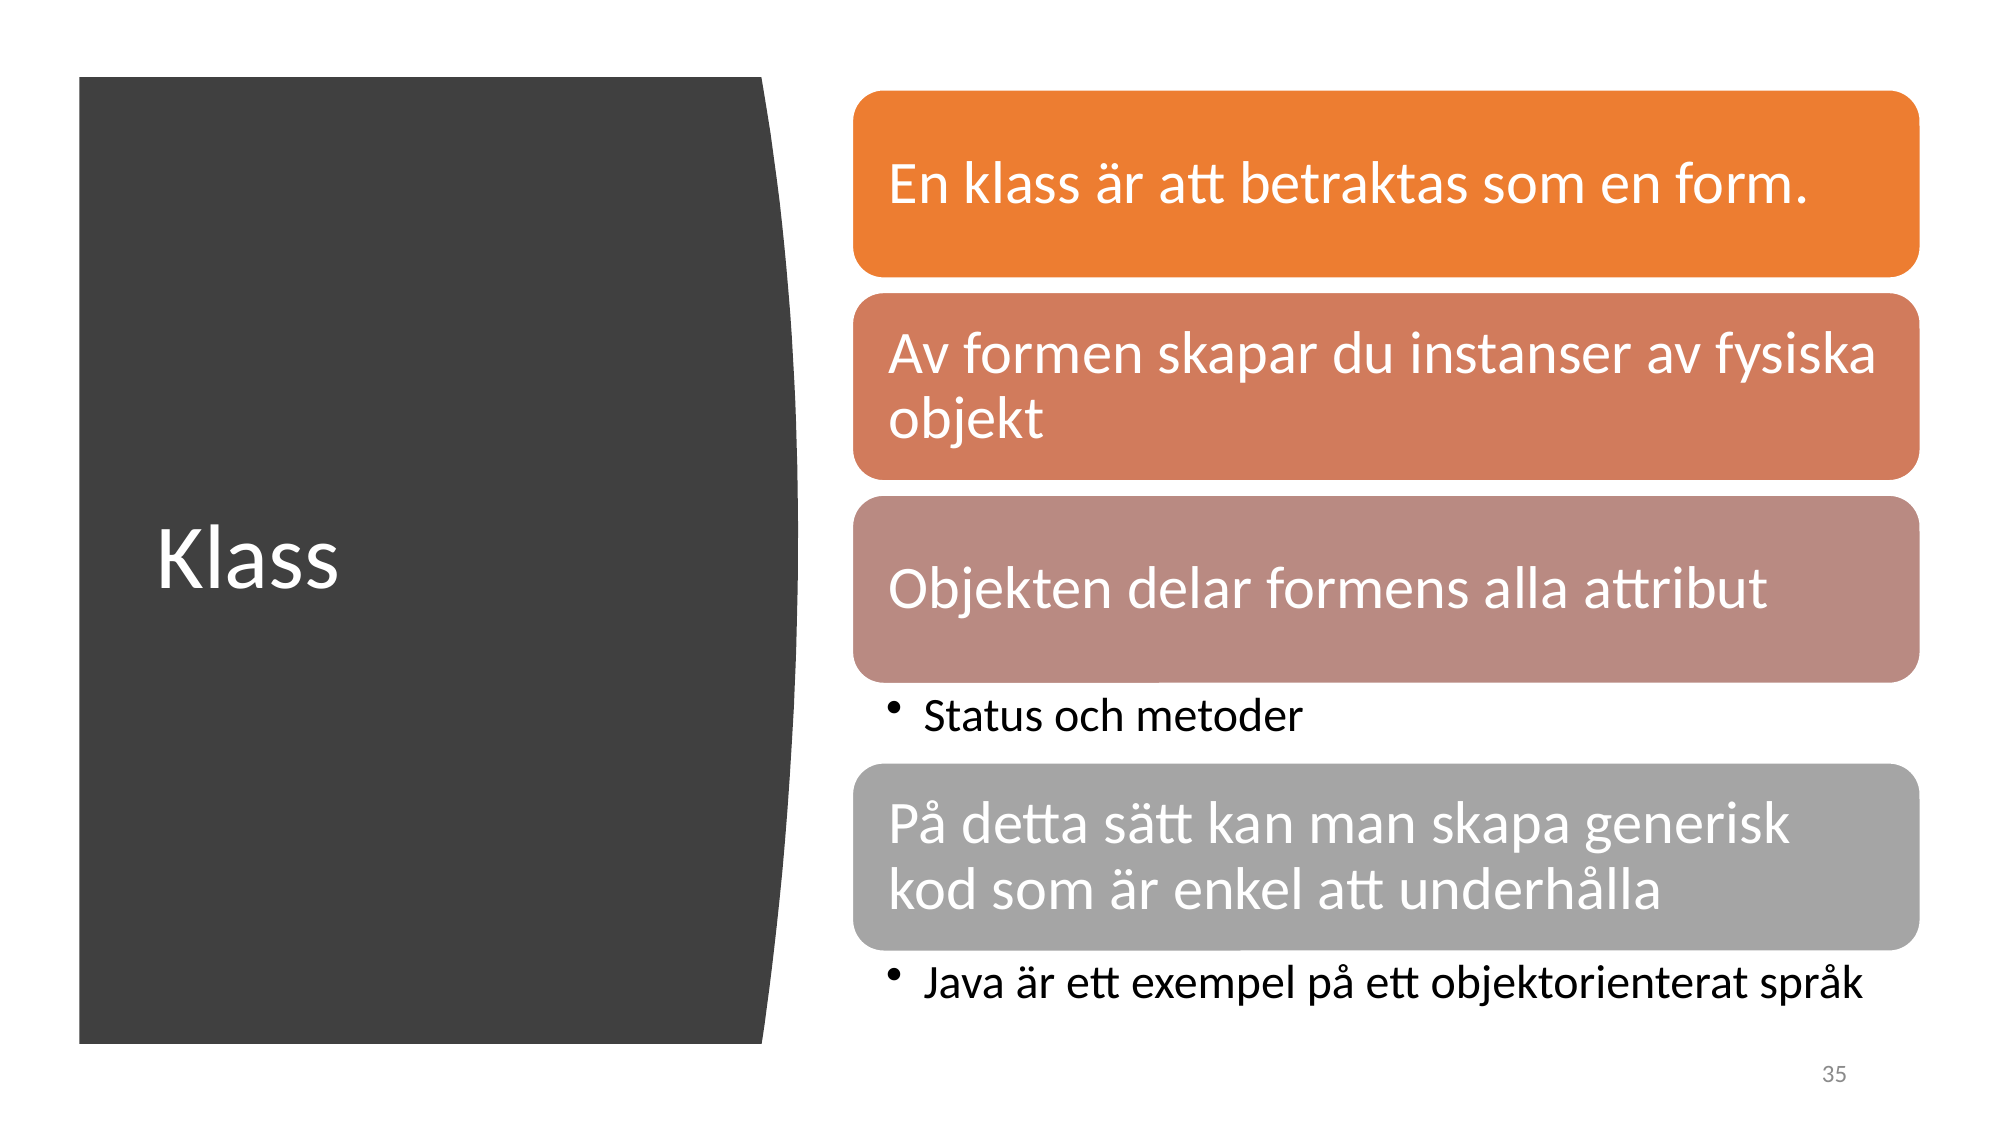

En klass är att betraktas som en form.
Av formen skapar du instanser av fysiska objekt
Objekten delar formens alla attribut
Status och metoder
På detta sätt kan man skapa generisk kod som är enkel att underhålla
Java är ett exempel på ett objektorienterat språk

# Klass
35